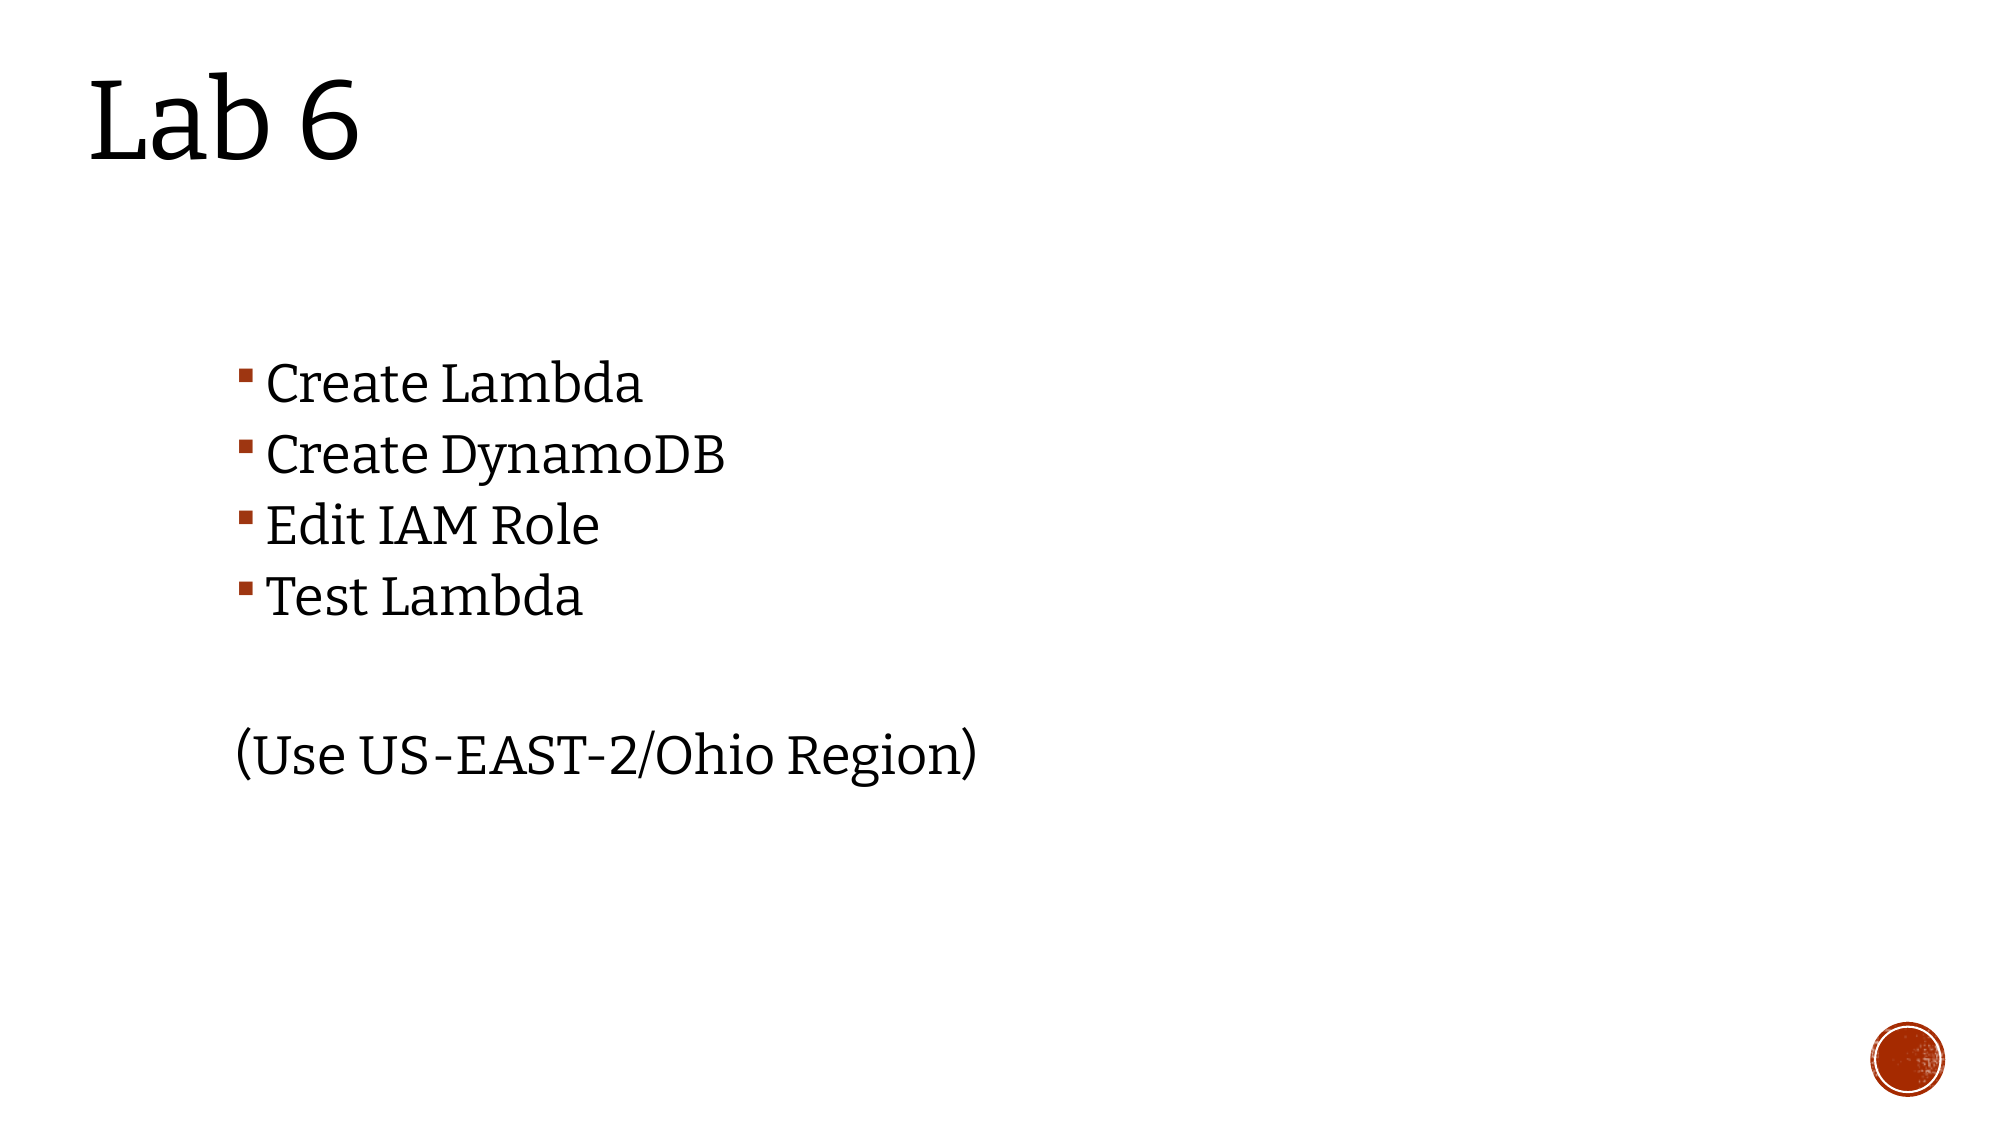

Lab 6
Create Lambda
Create DynamoDB
Edit IAM Role
Test Lambda

(Use US-EAST-2/Ohio Region)